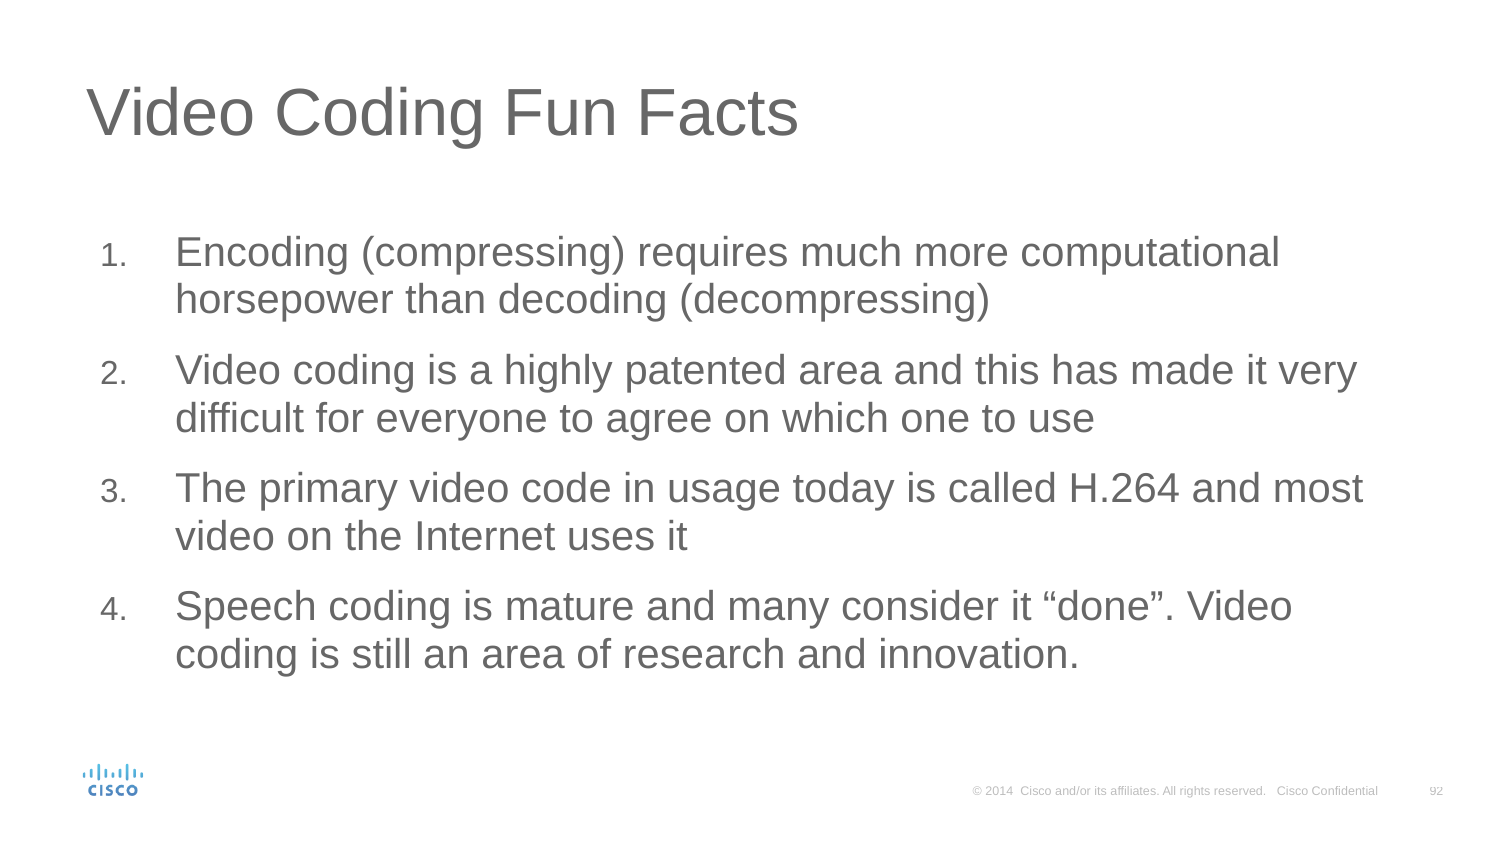

# Video Coding Fun Facts
Encoding (compressing) requires much more computational horsepower than decoding (decompressing)
Video coding is a highly patented area and this has made it very difficult for everyone to agree on which one to use
The primary video code in usage today is called H.264 and most video on the Internet uses it
Speech coding is mature and many consider it “done”. Video coding is still an area of research and innovation.